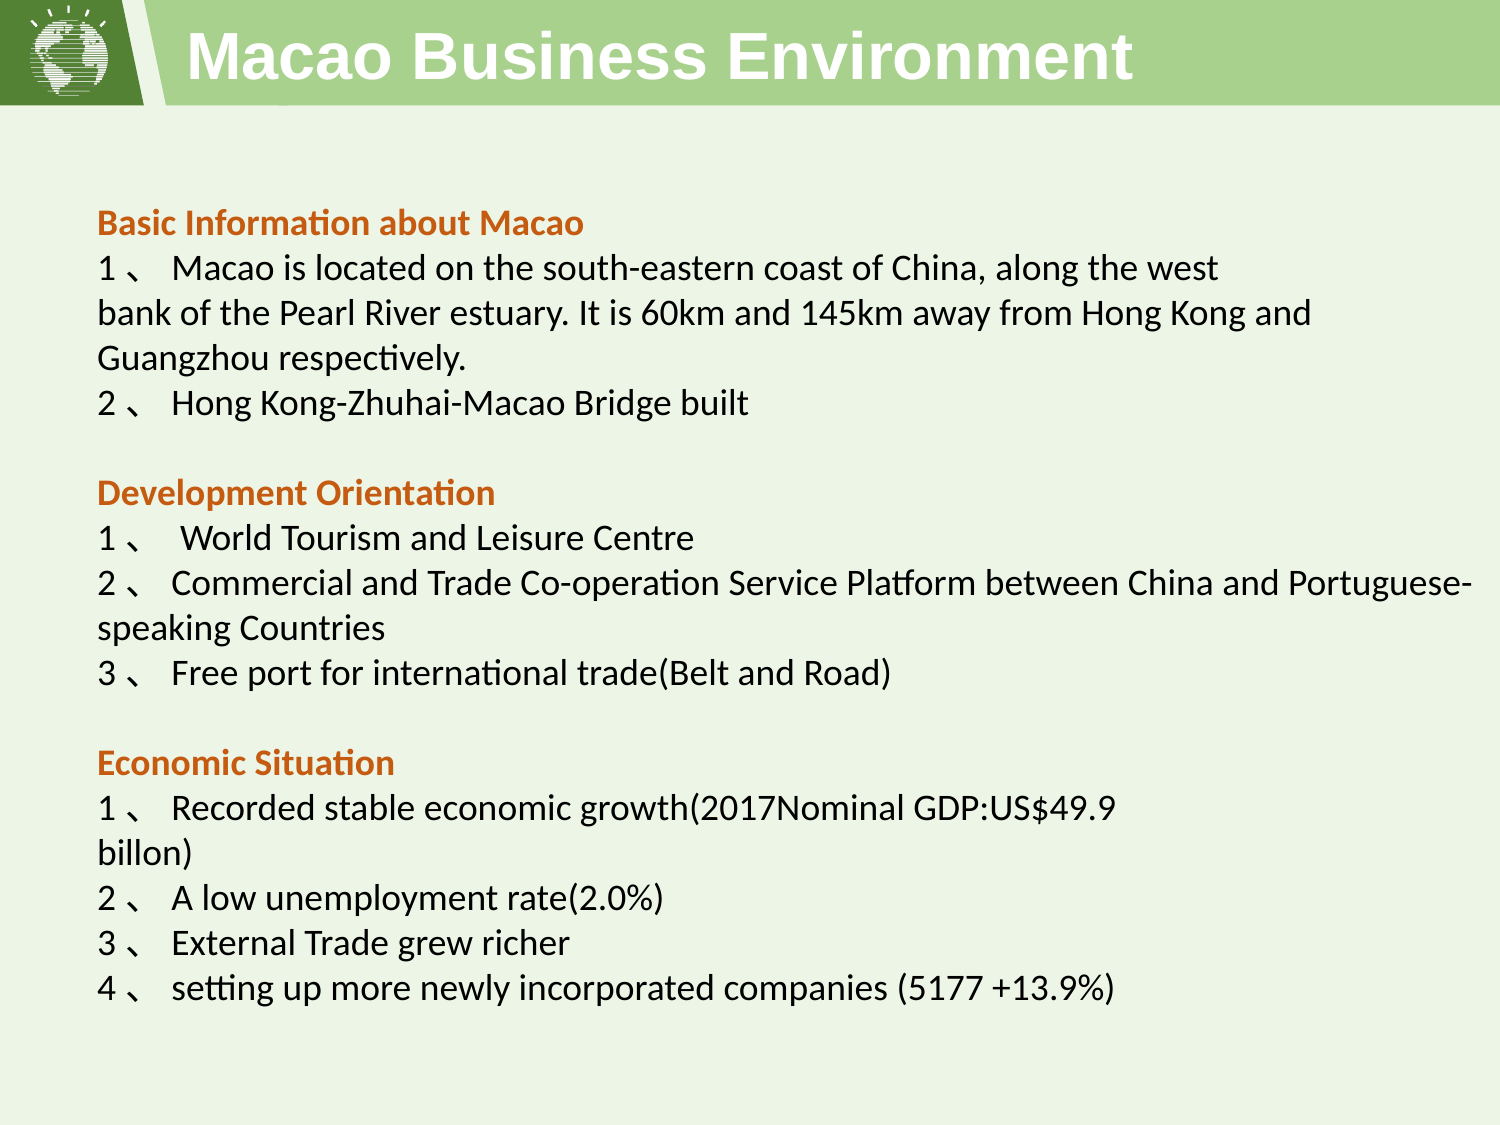

Macao Business Environment
Basic Information about Macao
1、Macao is located on the south-eastern coast of China, along the west
bank of the Pearl River estuary. It is 60km and 145km away from Hong Kong and Guangzhou respectively.
2、Hong Kong-Zhuhai-Macao Bridge built

Development Orientation
1、 World Tourism and Leisure Centre
2、Commercial and Trade Co-operation Service Platform between China and Portuguese-speaking Countries
3、Free port for international trade(Belt and Road)

Economic Situation
1、Recorded stable economic growth(2017Nominal GDP:US$49.9
billon)
2、A low unemployment rate(2.0%)
3、External Trade grew richer
4、setting up more newly incorporated companies (5177 +13.9%)